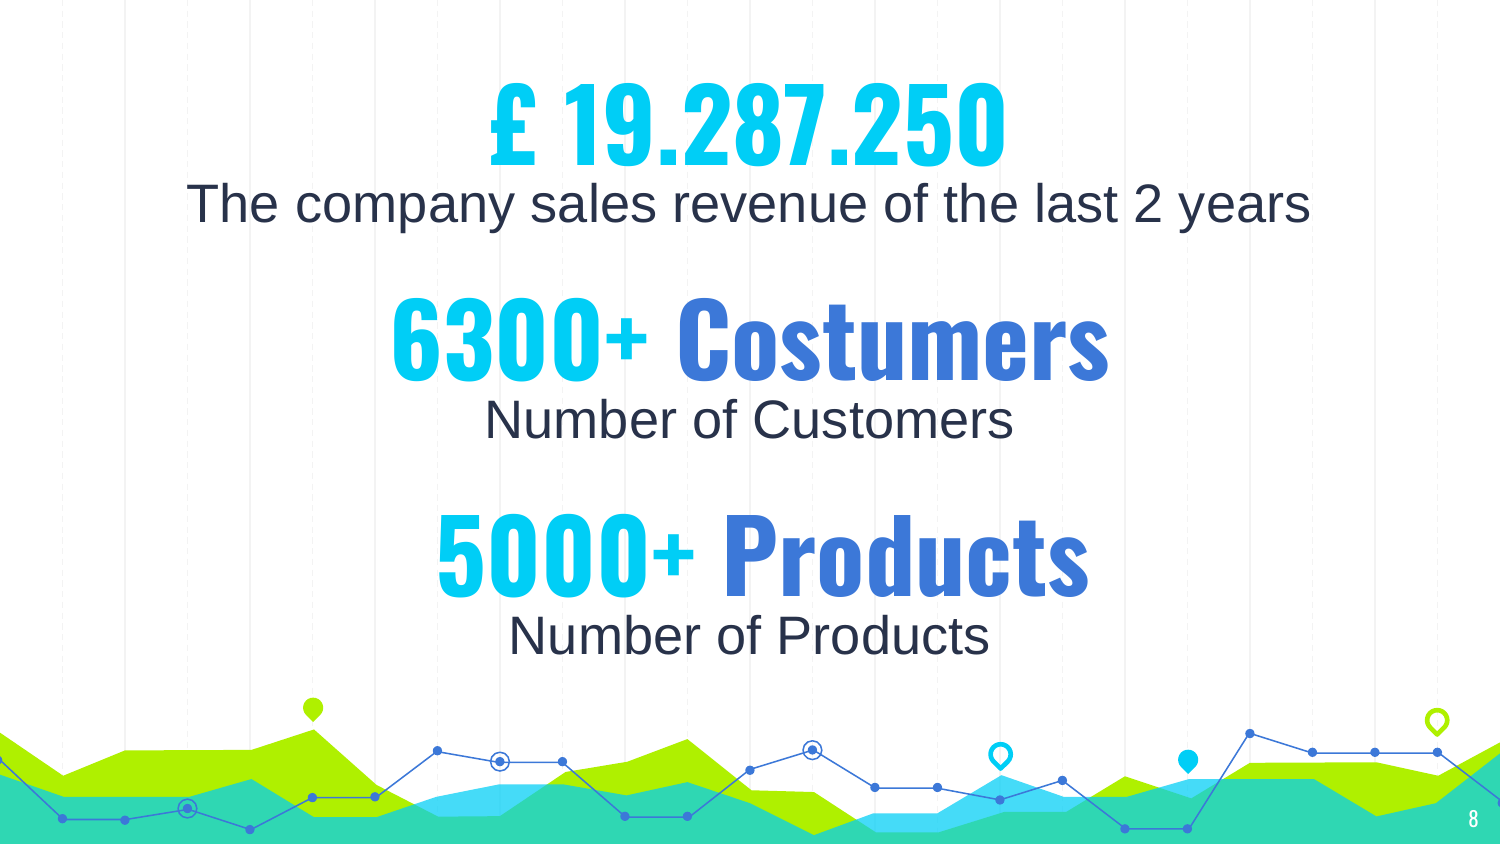

£ 19.287.250
The company sales revenue of the last 2 years

6300+ Costumers
Number of Customers
 5000+ Products
Number of Products
8